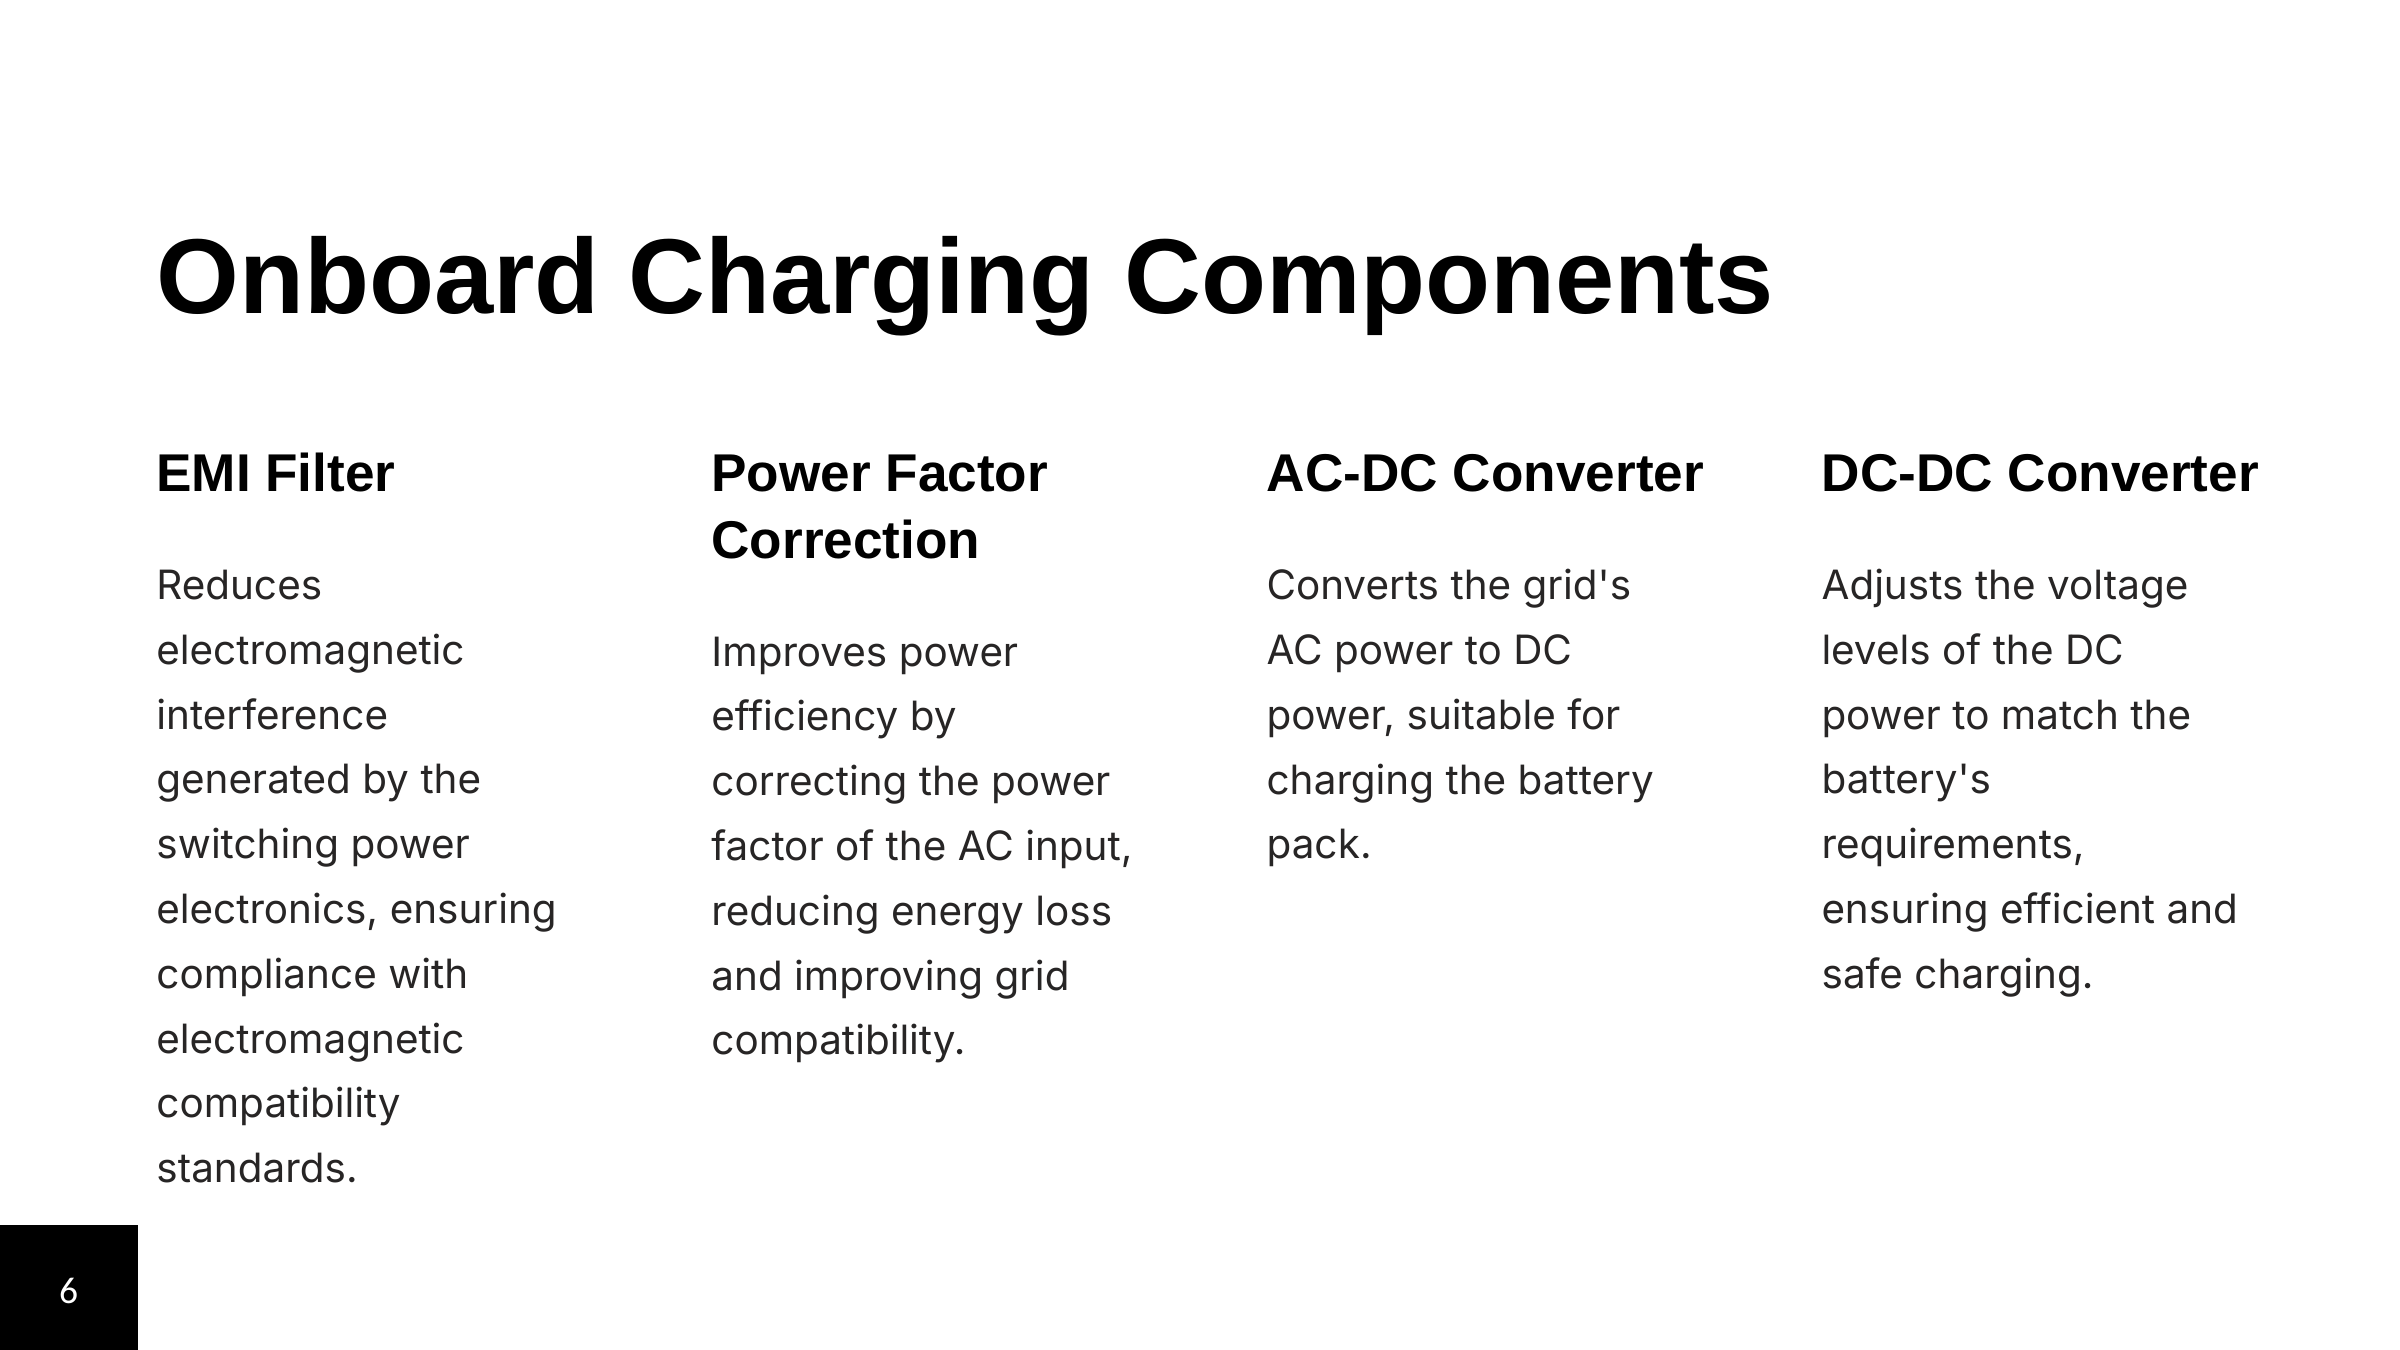

Onboard Charging Components
EMI Filter
Power Factor Correction
AC-DC Converter
DC-DC Converter
Reduces electromagnetic interference generated by the switching power electronics, ensuring compliance with electromagnetic compatibility standards.
Converts the grid's AC power to DC power, suitable for charging the battery pack.
Adjusts the voltage levels of the DC power to match the battery's requirements, ensuring efficient and safe charging.
Improves power efficiency by correcting the power factor of the AC input, reducing energy loss and improving grid compatibility.
6